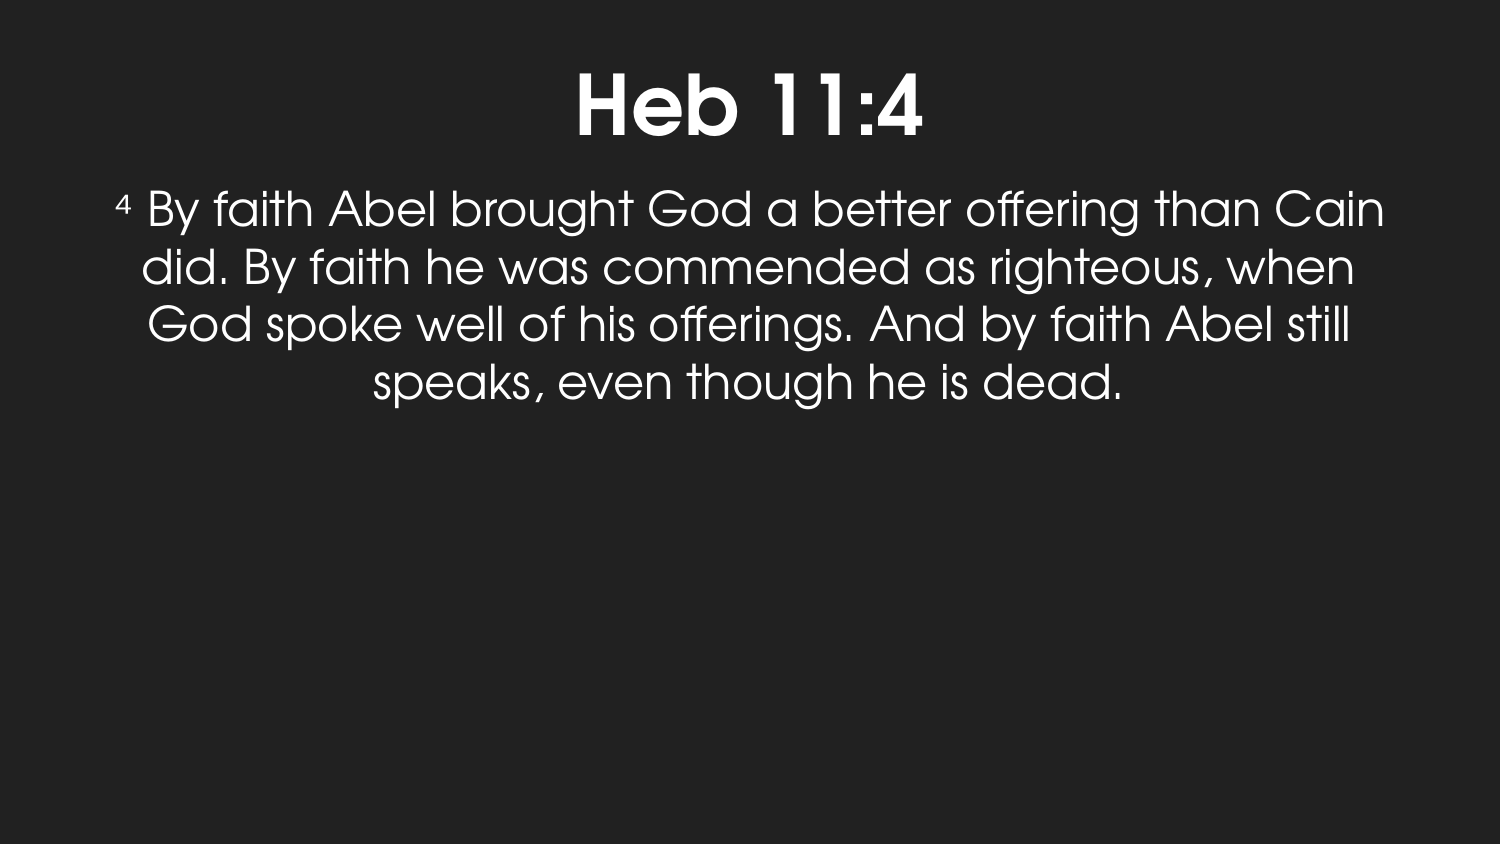

Heb 11:4
⁴ By faith Abel brought God a better offering than Cain did. By faith he was commended as righteous, when God spoke well of his offerings. And by faith Abel still speaks, even though he is dead.